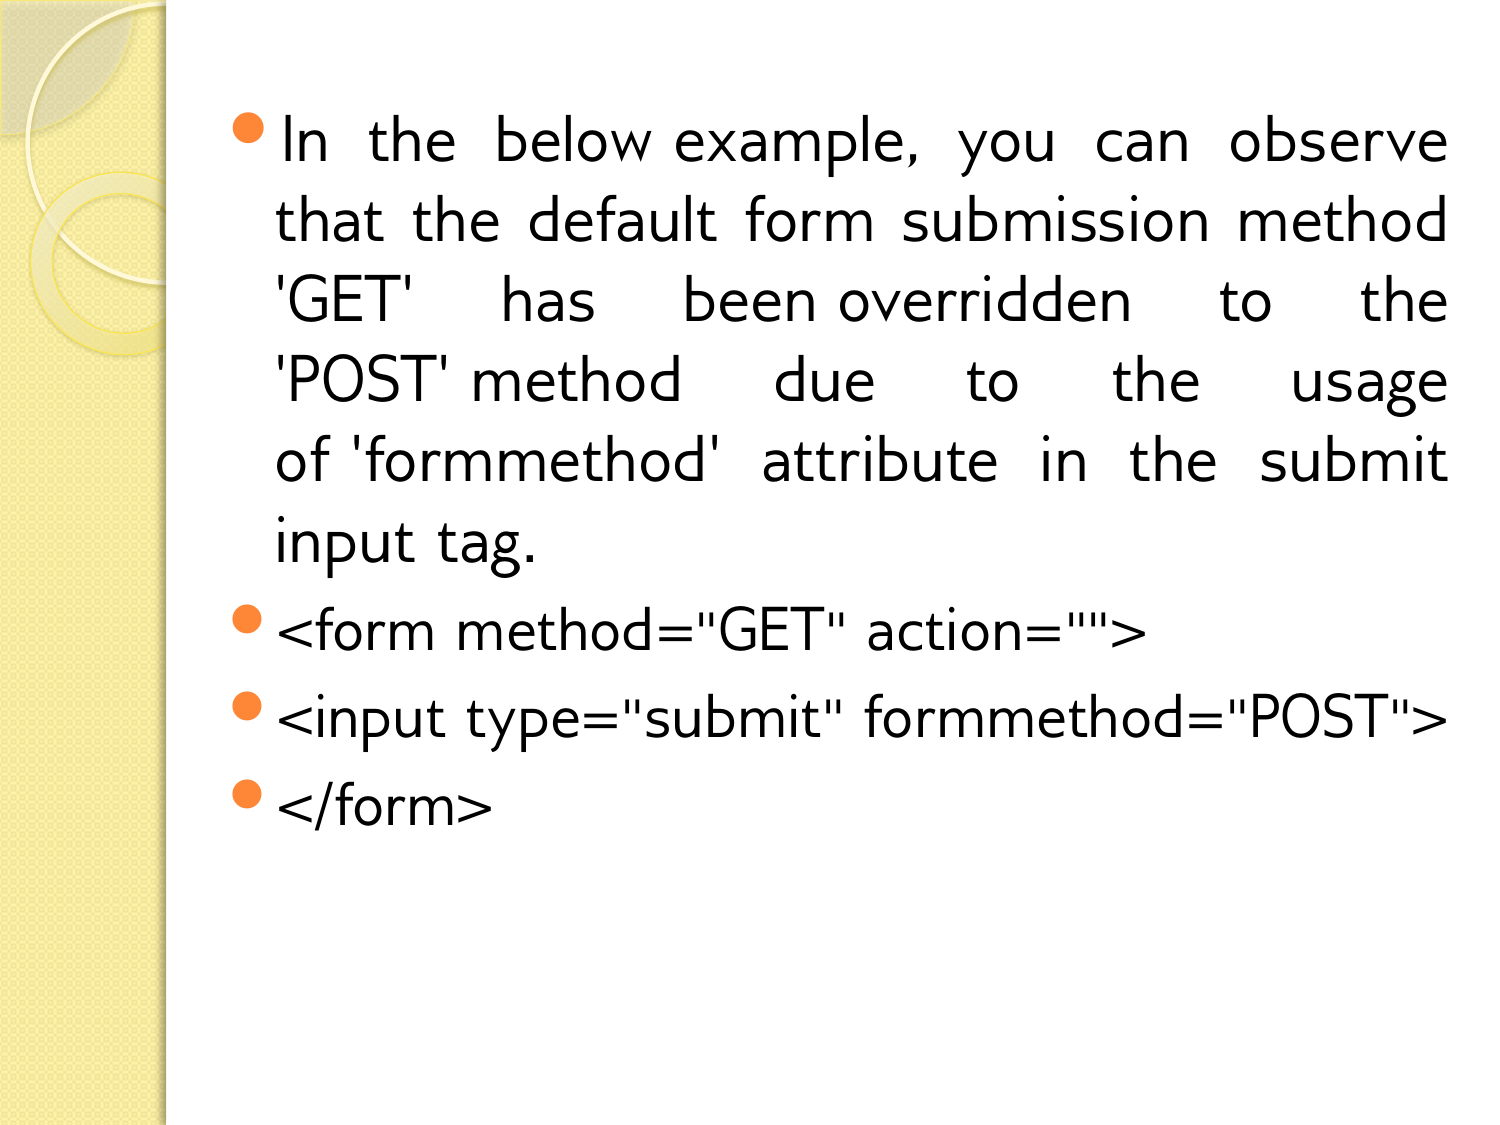

In the below example, you can observe that the default form submission method 'GET' has been overridden to the 'POST' method due to the usage of 'formmethod' attribute in the submit input tag.
<form method="GET" action="">
<input type="submit" formmethod="POST">
</form>